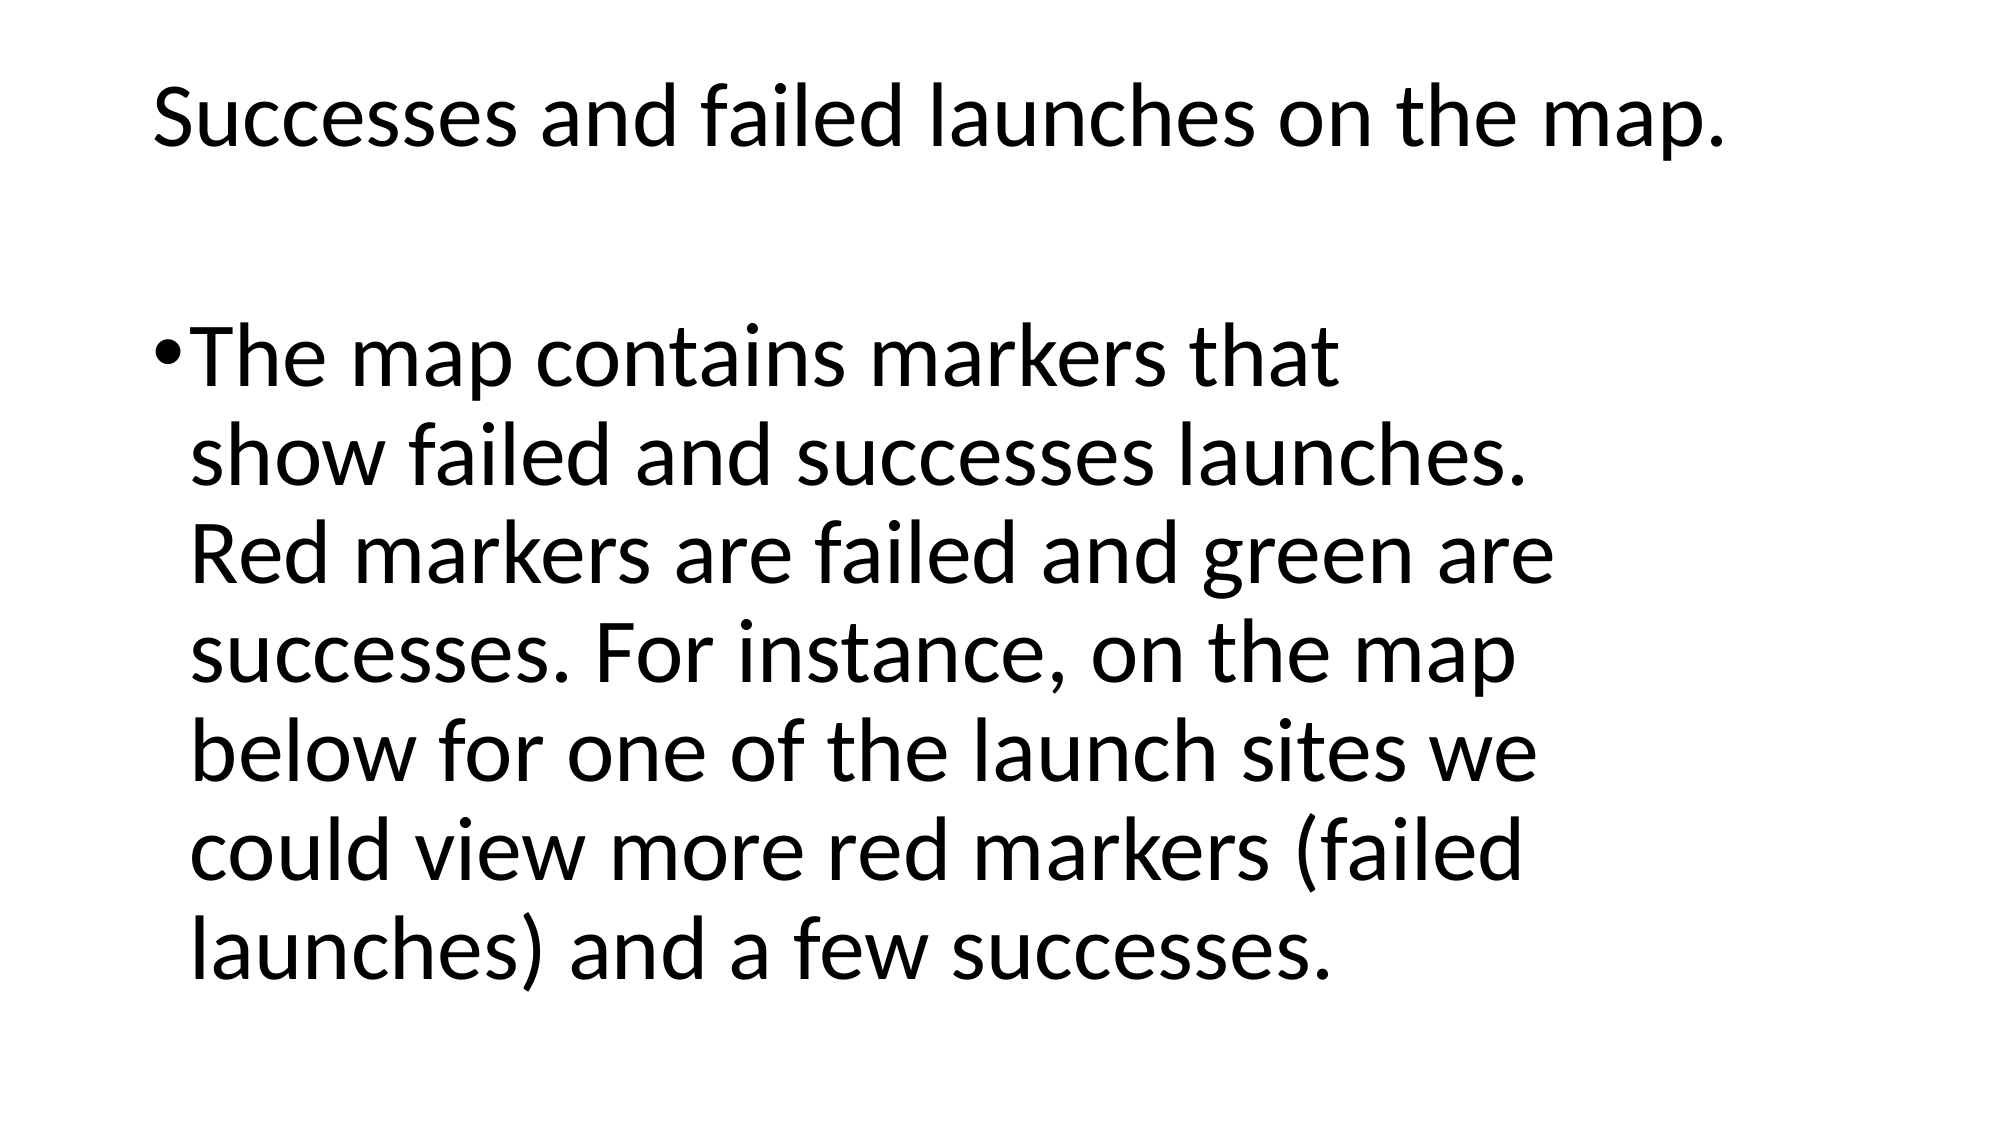

# Successes and failed launches on the map.
The map contains markers that show failed and successes launches. Red markers are failed and green are successes. For instance, on the map below for one of the launch sites we could view more red markers (failed launches) and a few successes.